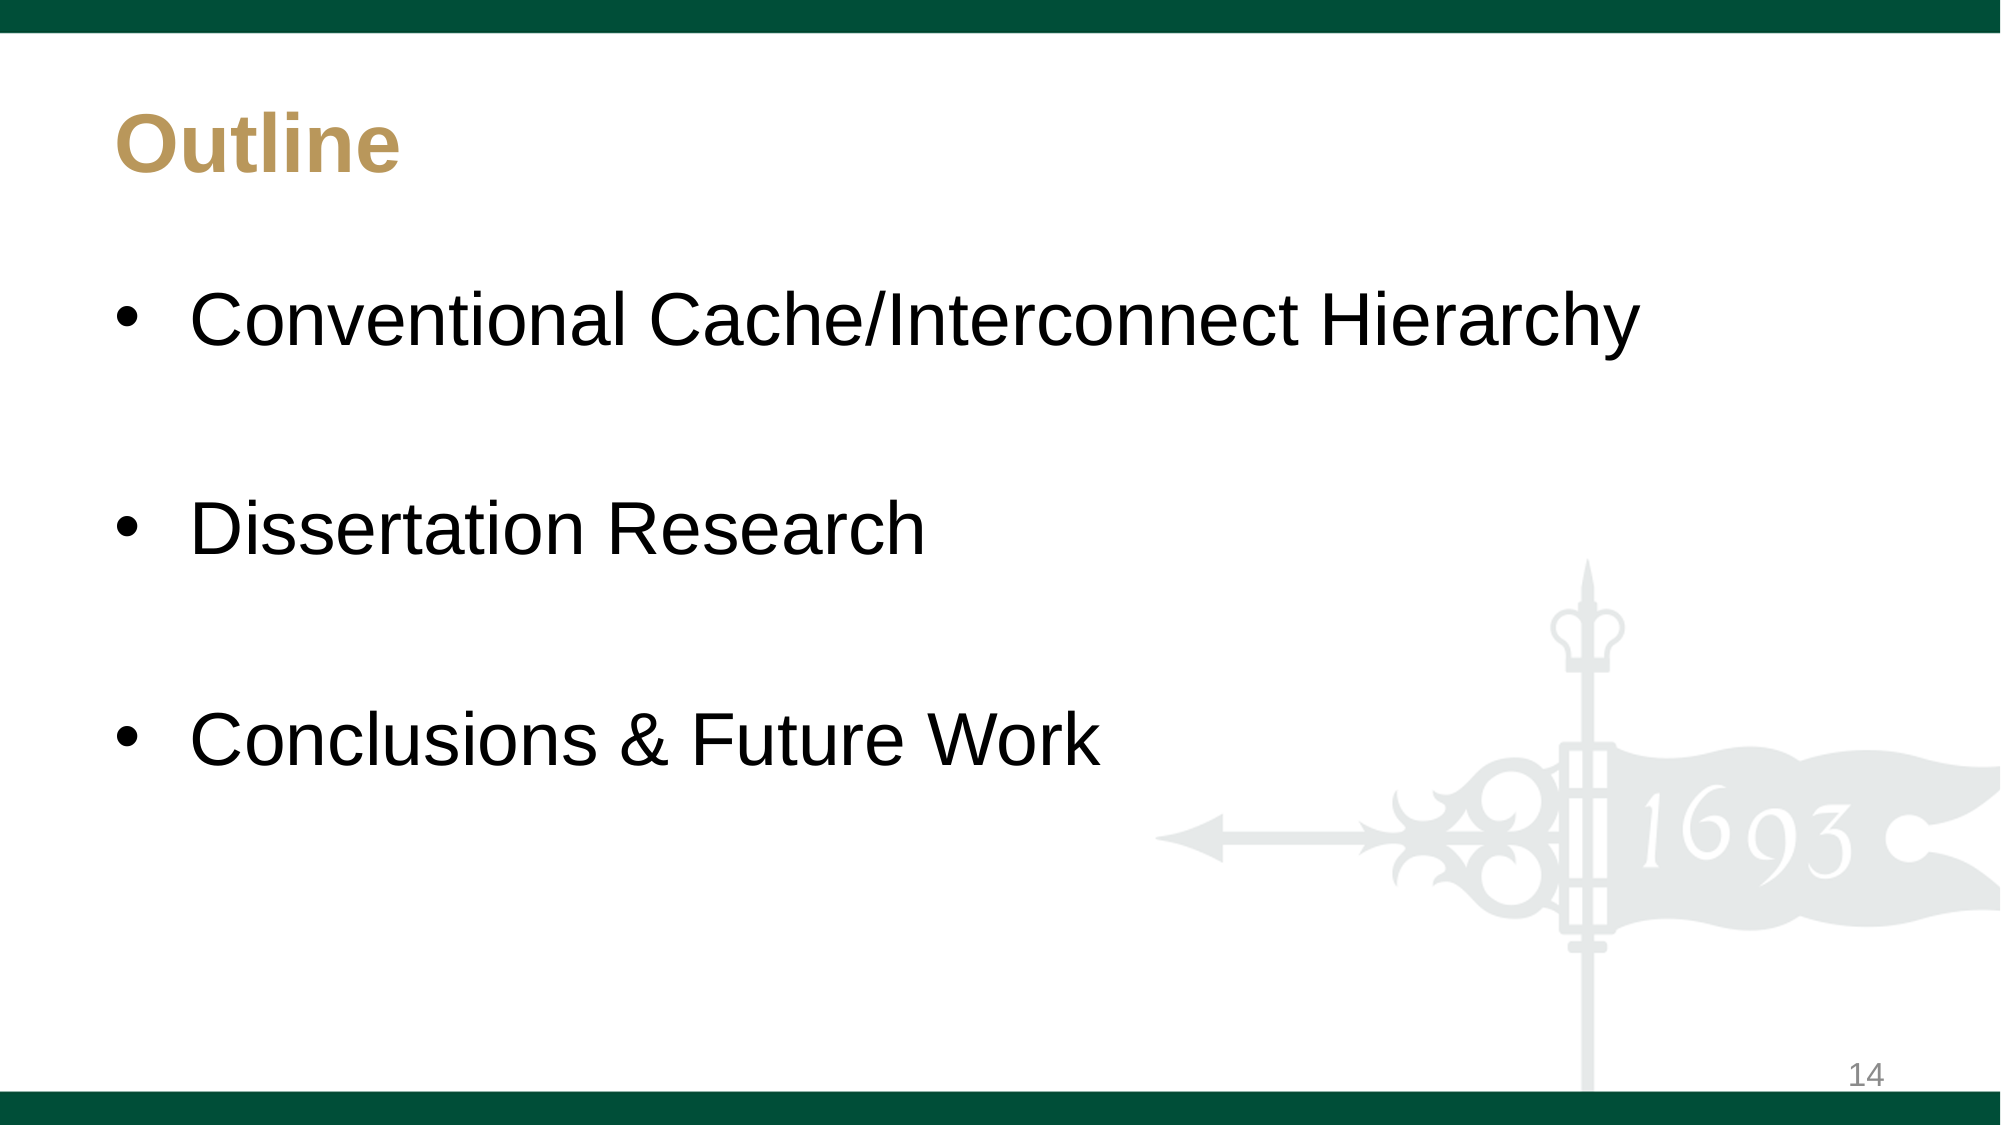

# Outline
Conventional Cache/Interconnect Hierarchy

Dissertation Research

Conclusions & Future Work

14